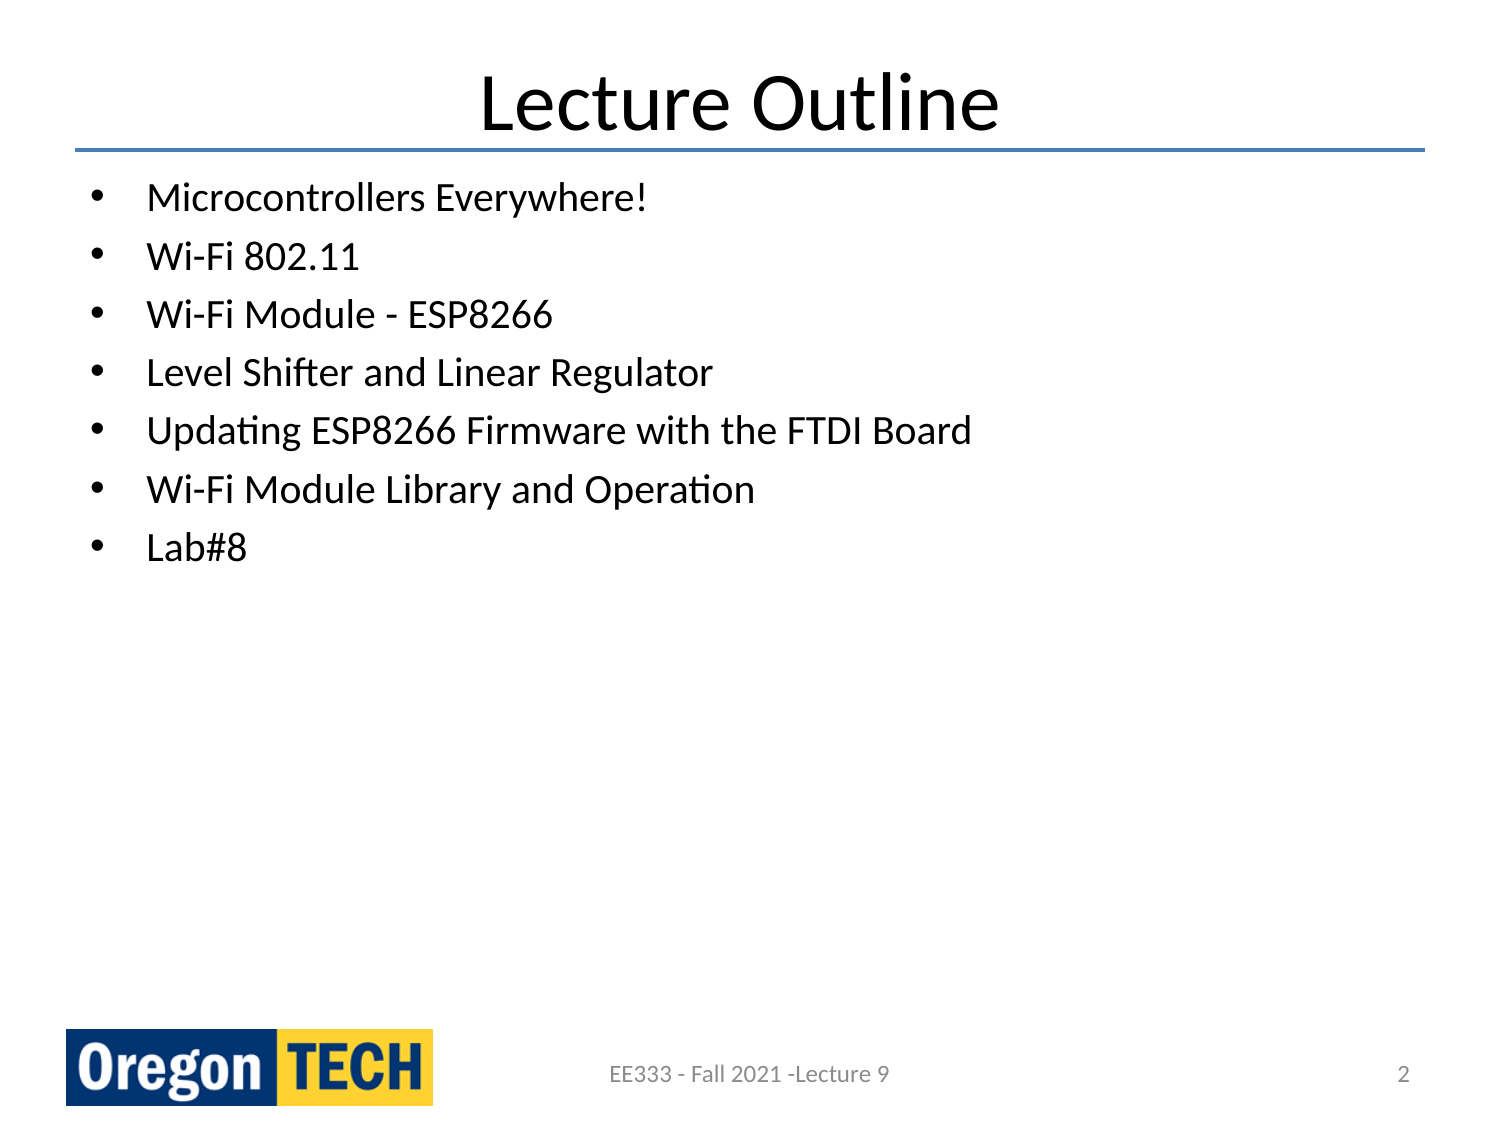

# Lecture Outline
Microcontrollers Everywhere!
Wi-Fi 802.11
Wi-Fi Module - ESP8266
Level Shifter and Linear Regulator
Updating ESP8266 Firmware with the FTDI Board
Wi-Fi Module Library and Operation
Lab#8

EE333 - Fall 2021 -Lecture 9
2